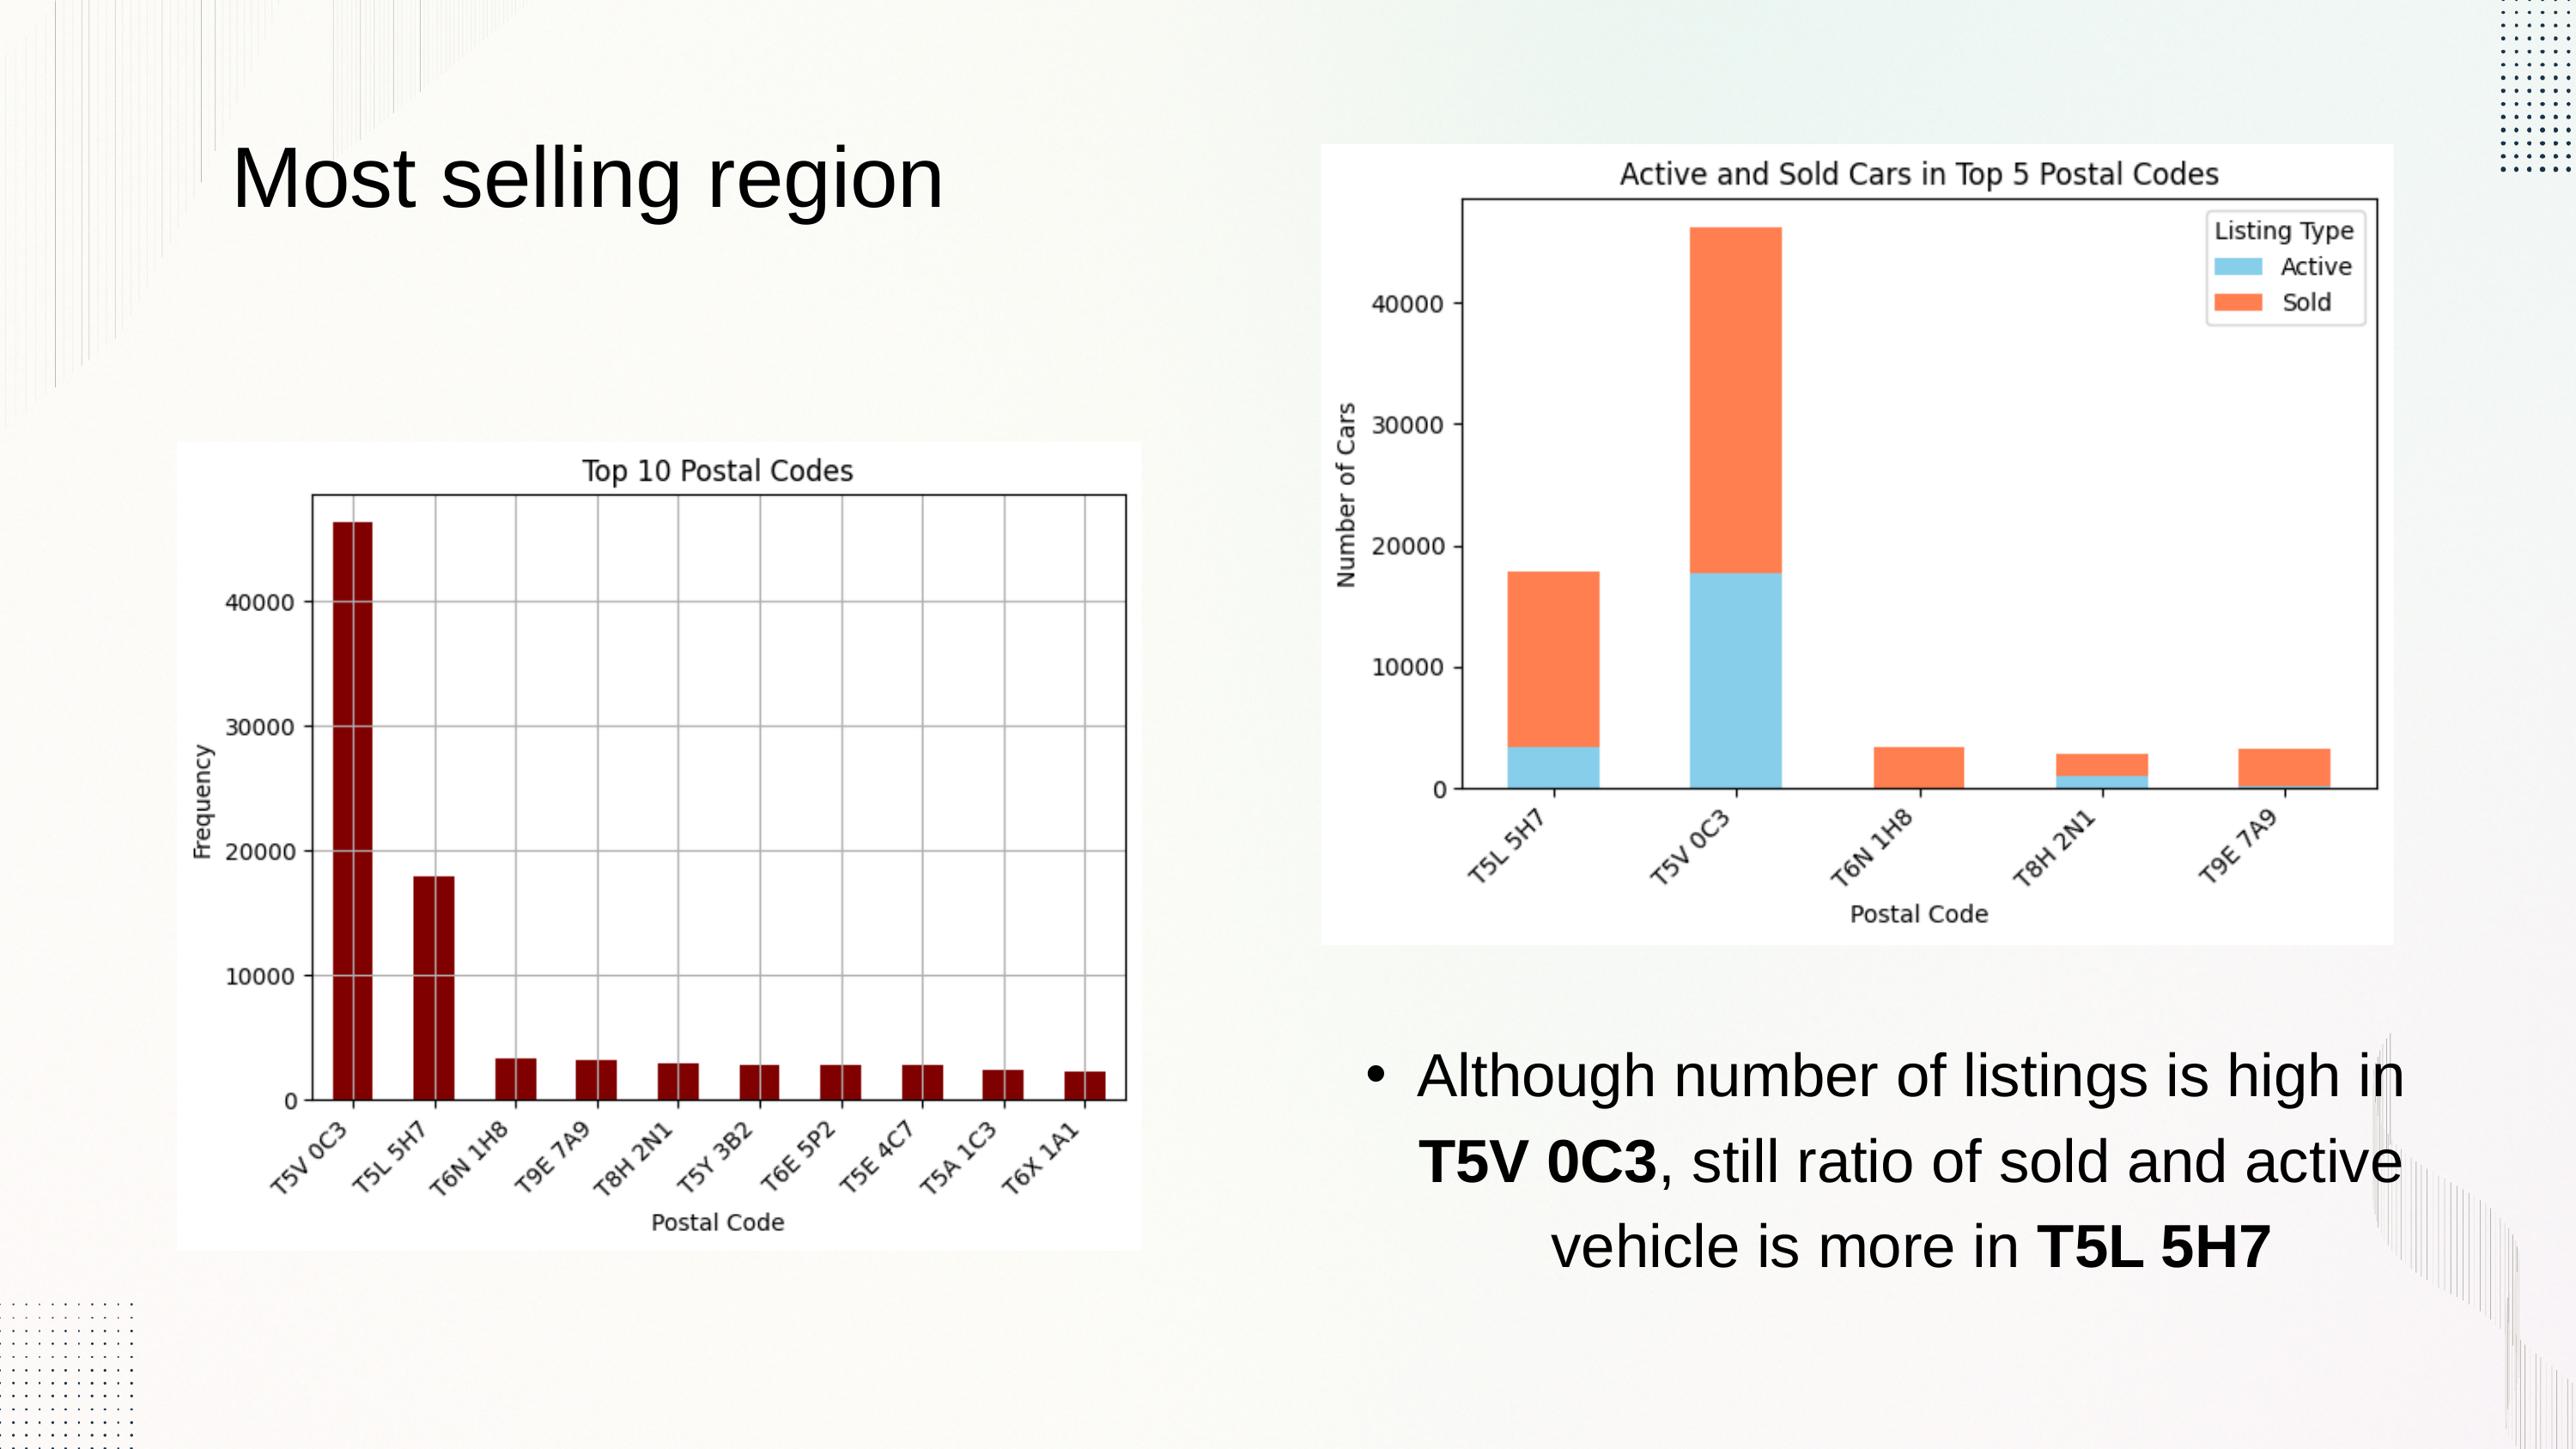

Most selling region

Although number of listings is high in T5V 0C3, still ratio of sold and active vehicle is more in T5L 5H7